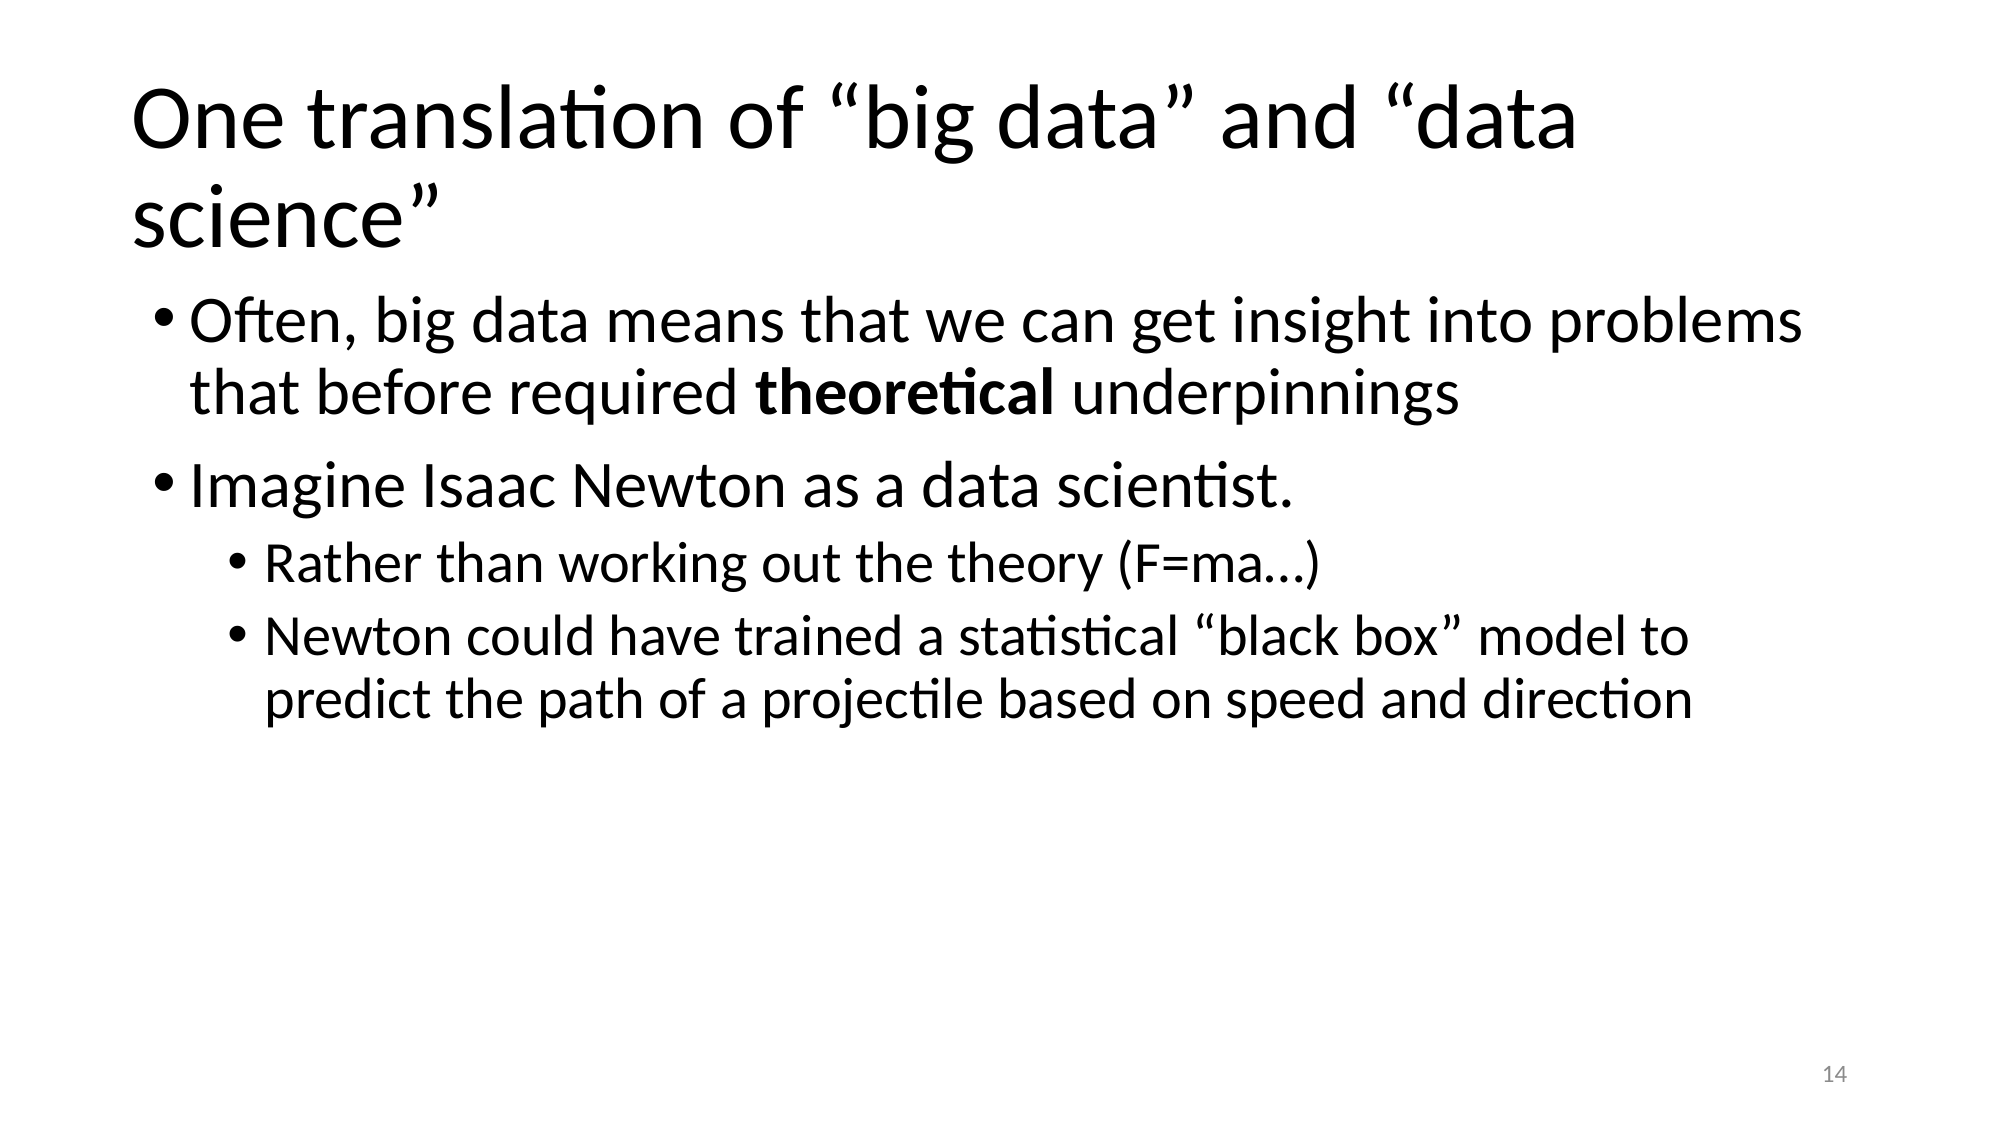

# One translation of “big data” and “data science”
Often, big data means that we can get insight into problems that before required theoretical underpinnings
Imagine Isaac Newton as a data scientist.
Rather than working out the theory (F=ma…)
Newton could have trained a statistical “black box” model to predict the path of a projectile based on speed and direction
14